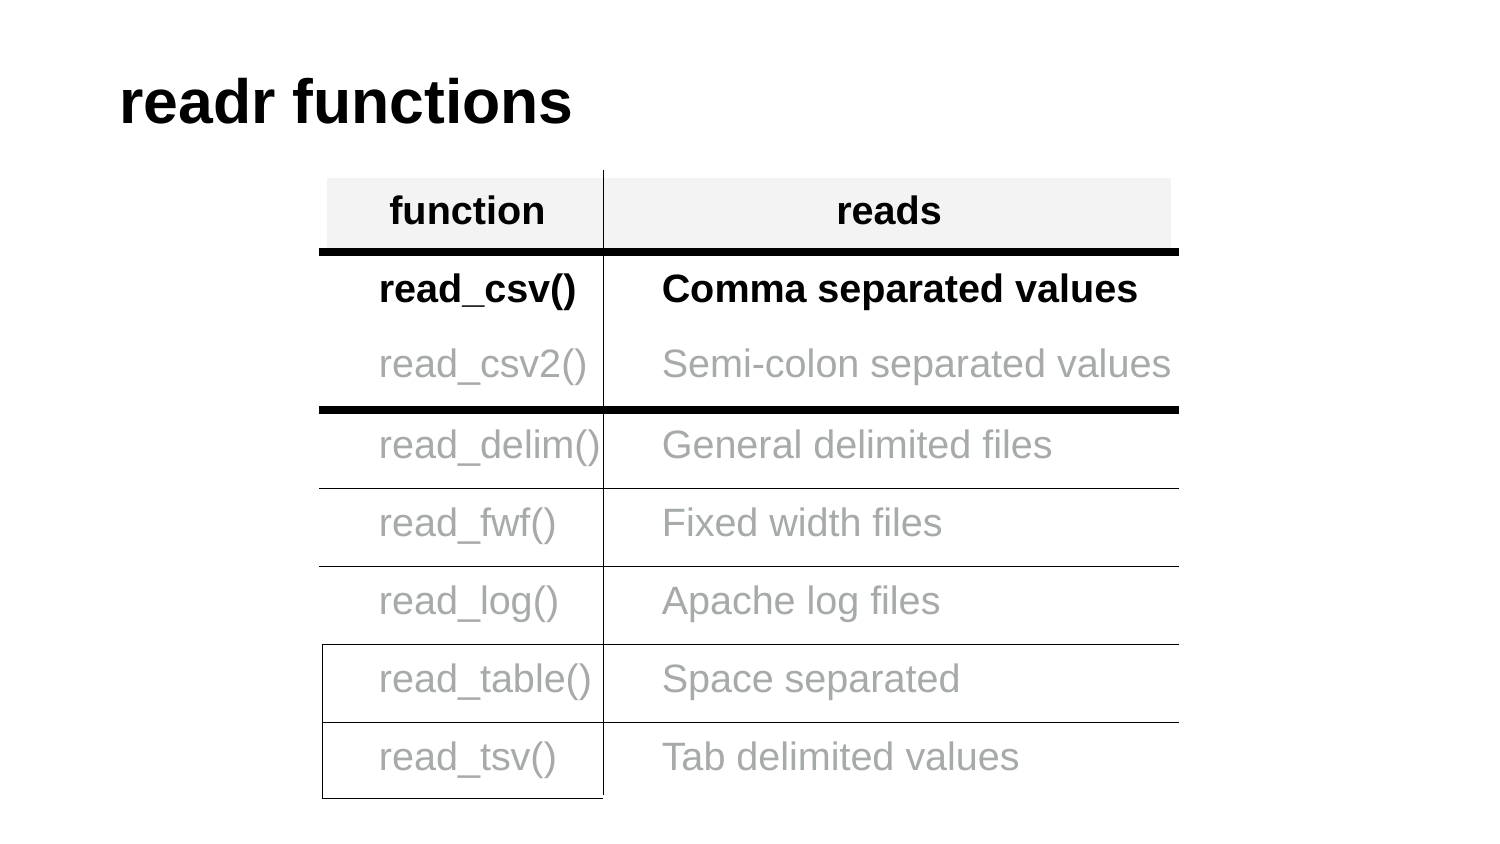

readr functions
| function | reads |
| --- | --- |
| read\_csv() read\_csv2() | Comma separated values Semi-colon separated values |
| read\_delim() | General delimited files |
| read\_fwf() | Fixed width files |
| read\_log() | Apache log files |
| read\_table() | Space separated |
| read\_tsv() | Tab delimited values |